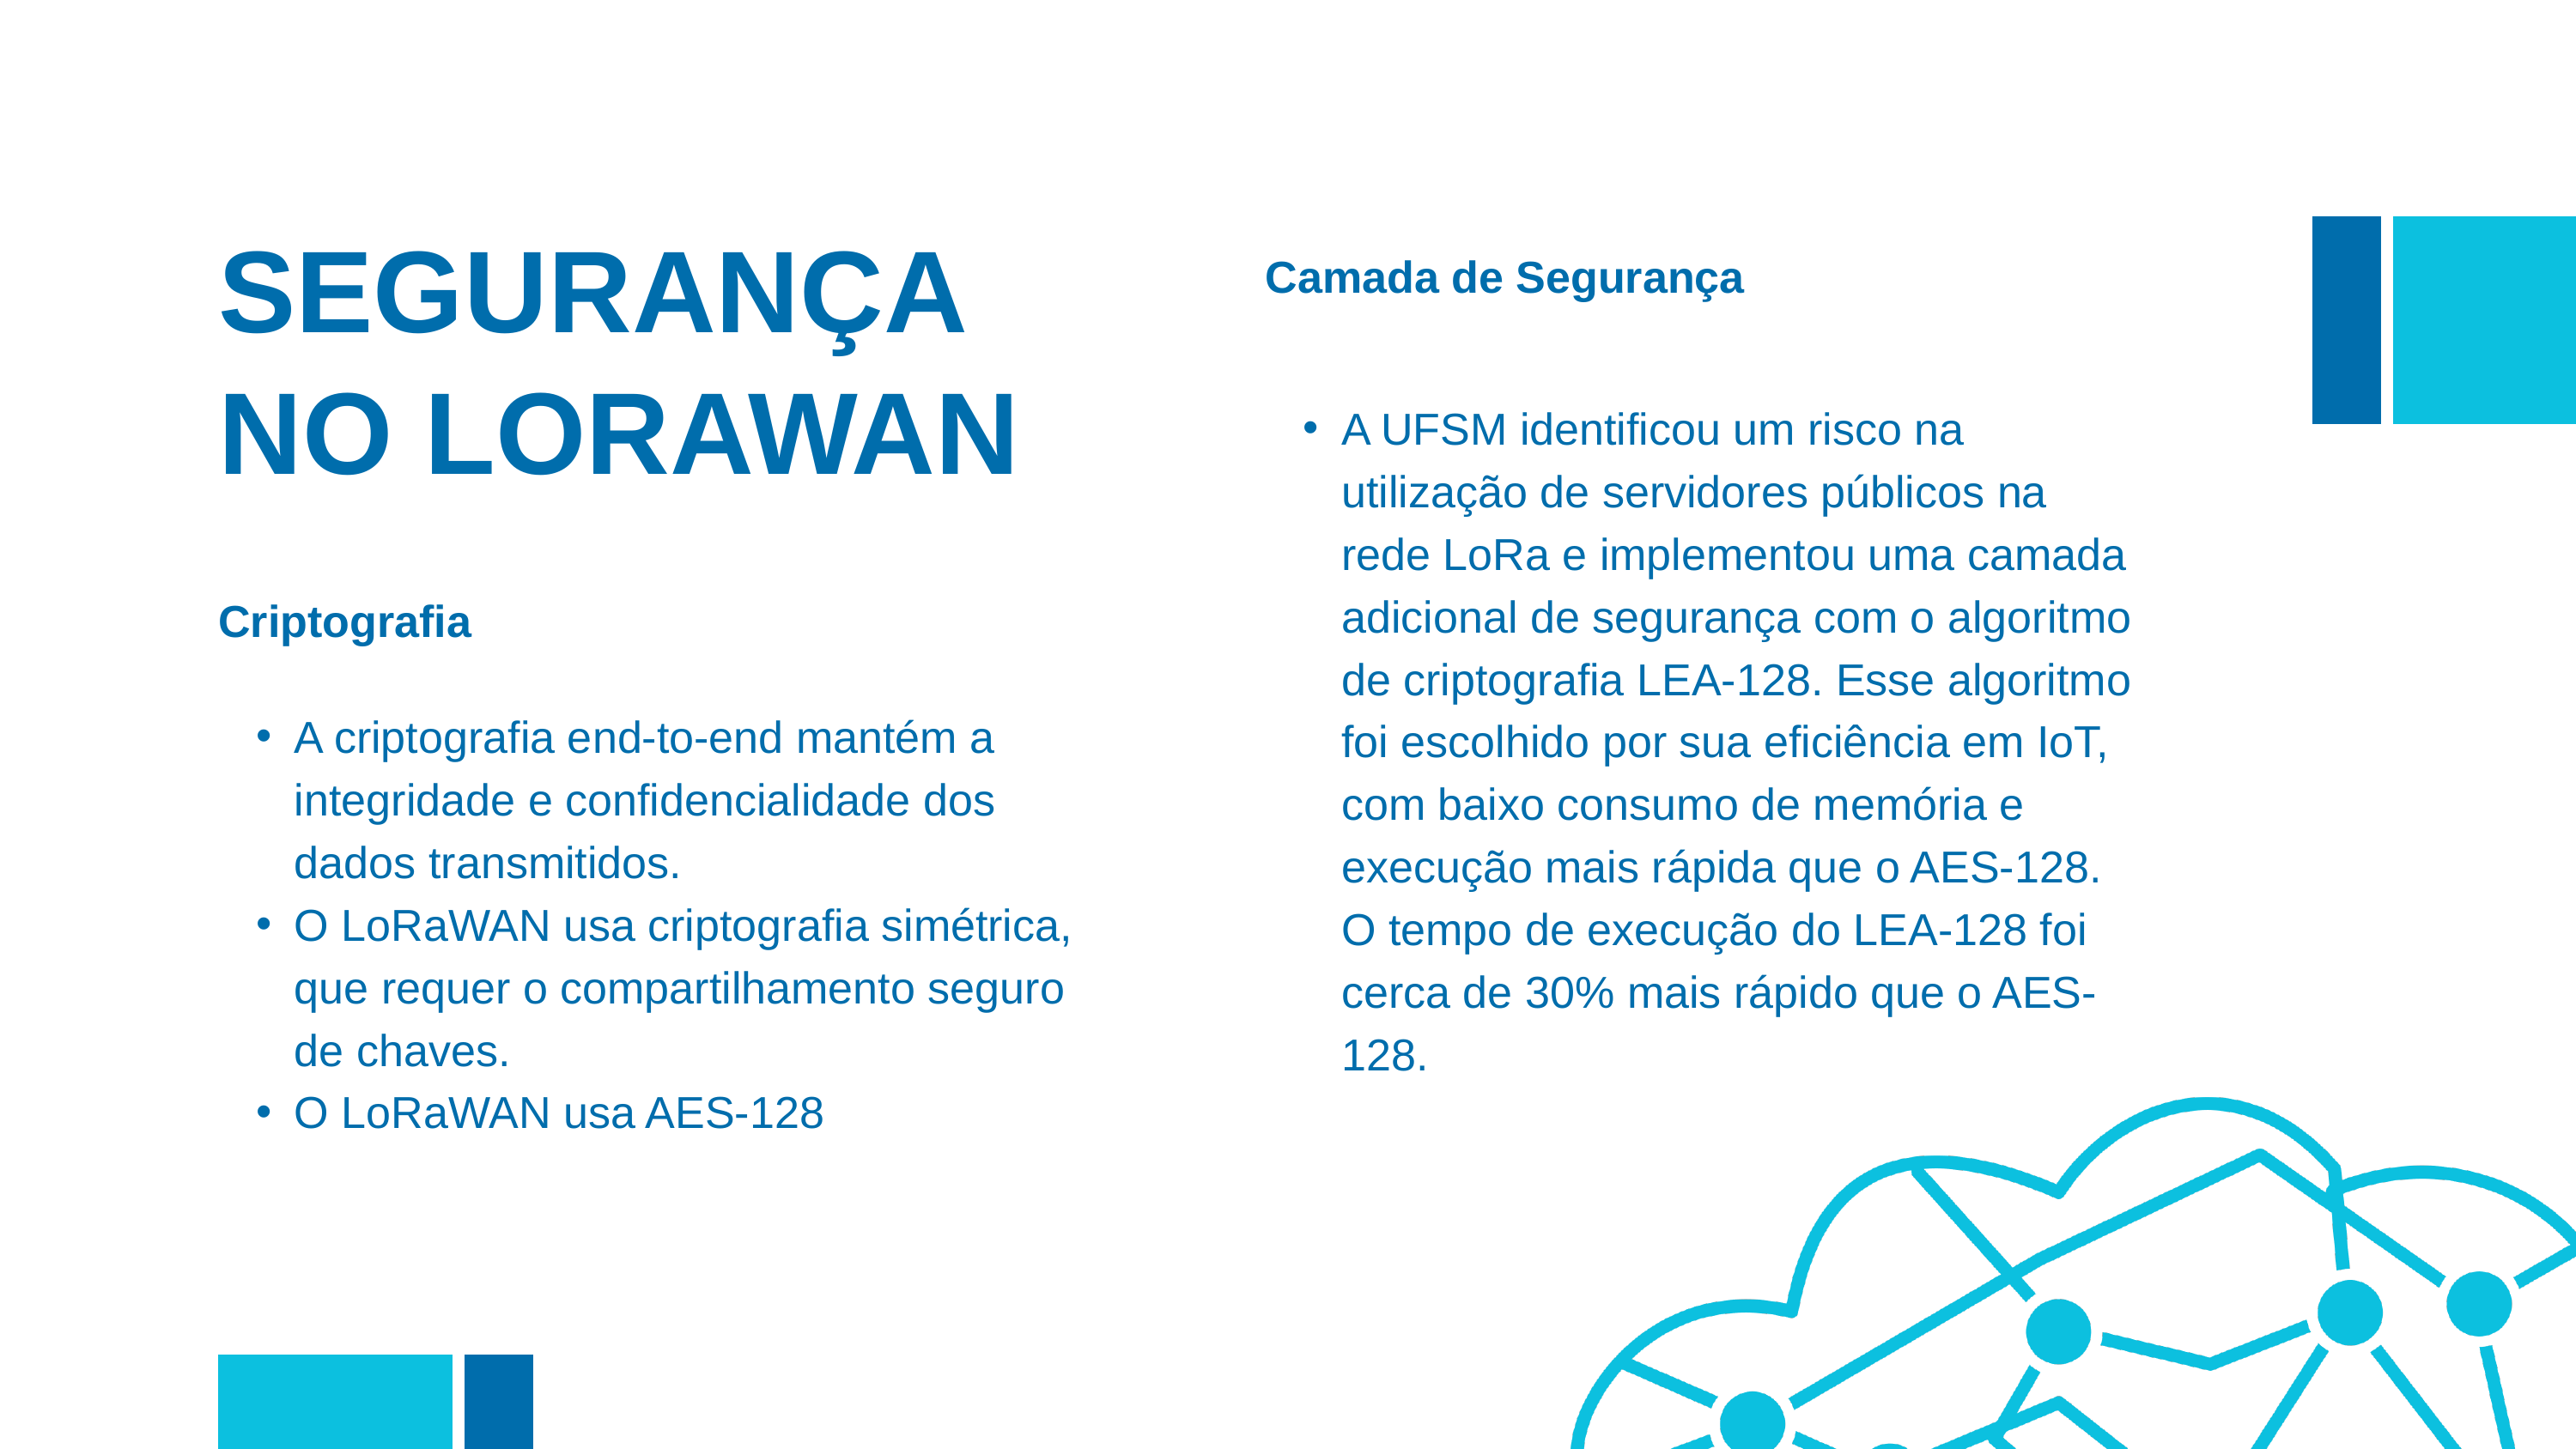

SEGURANÇA NO LORAWAN

Camada de Segurança
A UFSM identificou um risco na utilização de servidores públicos na rede LoRa e implementou uma camada adicional de segurança com o algoritmo de criptografia LEA-128. Esse algoritmo foi escolhido por sua eficiência em IoT, com baixo consumo de memória e execução mais rápida que o AES-128. O tempo de execução do LEA-128 foi cerca de 30% mais rápido que o AES-128.

Criptografia
A criptografia end-to-end mantém a integridade e confidencialidade dos dados transmitidos.
O LoRaWAN usa criptografia simétrica, que requer o compartilhamento seguro de chaves.
O LoRaWAN usa AES-128